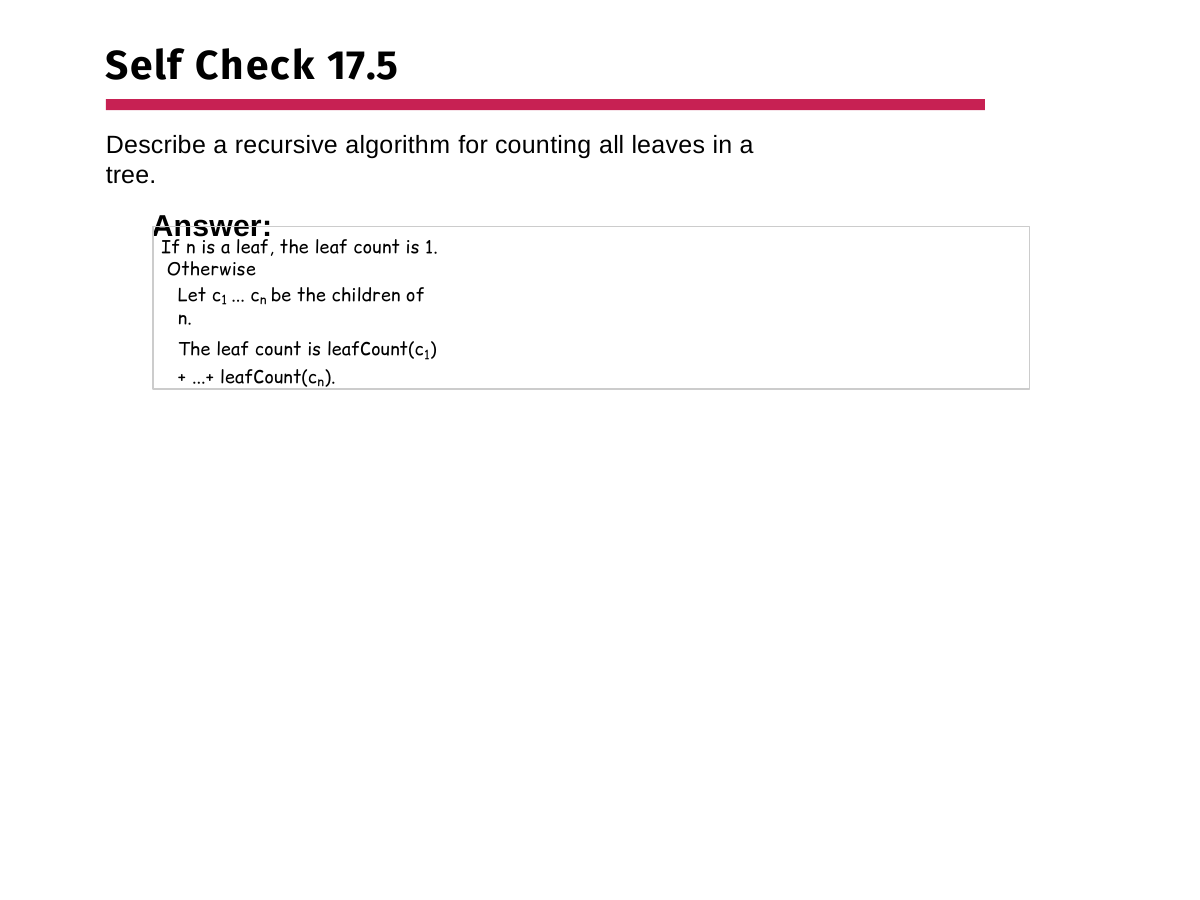

# Self Check 17.5

Describe a recursive algorithm for counting all leaves in a tree.
Answer:
If n is a leaf, the leaf count is 1.  Otherwise
Let c1 ... cn be the children of n.
The leaf count is leafCount(c1) + ...+ leafCount(cn).